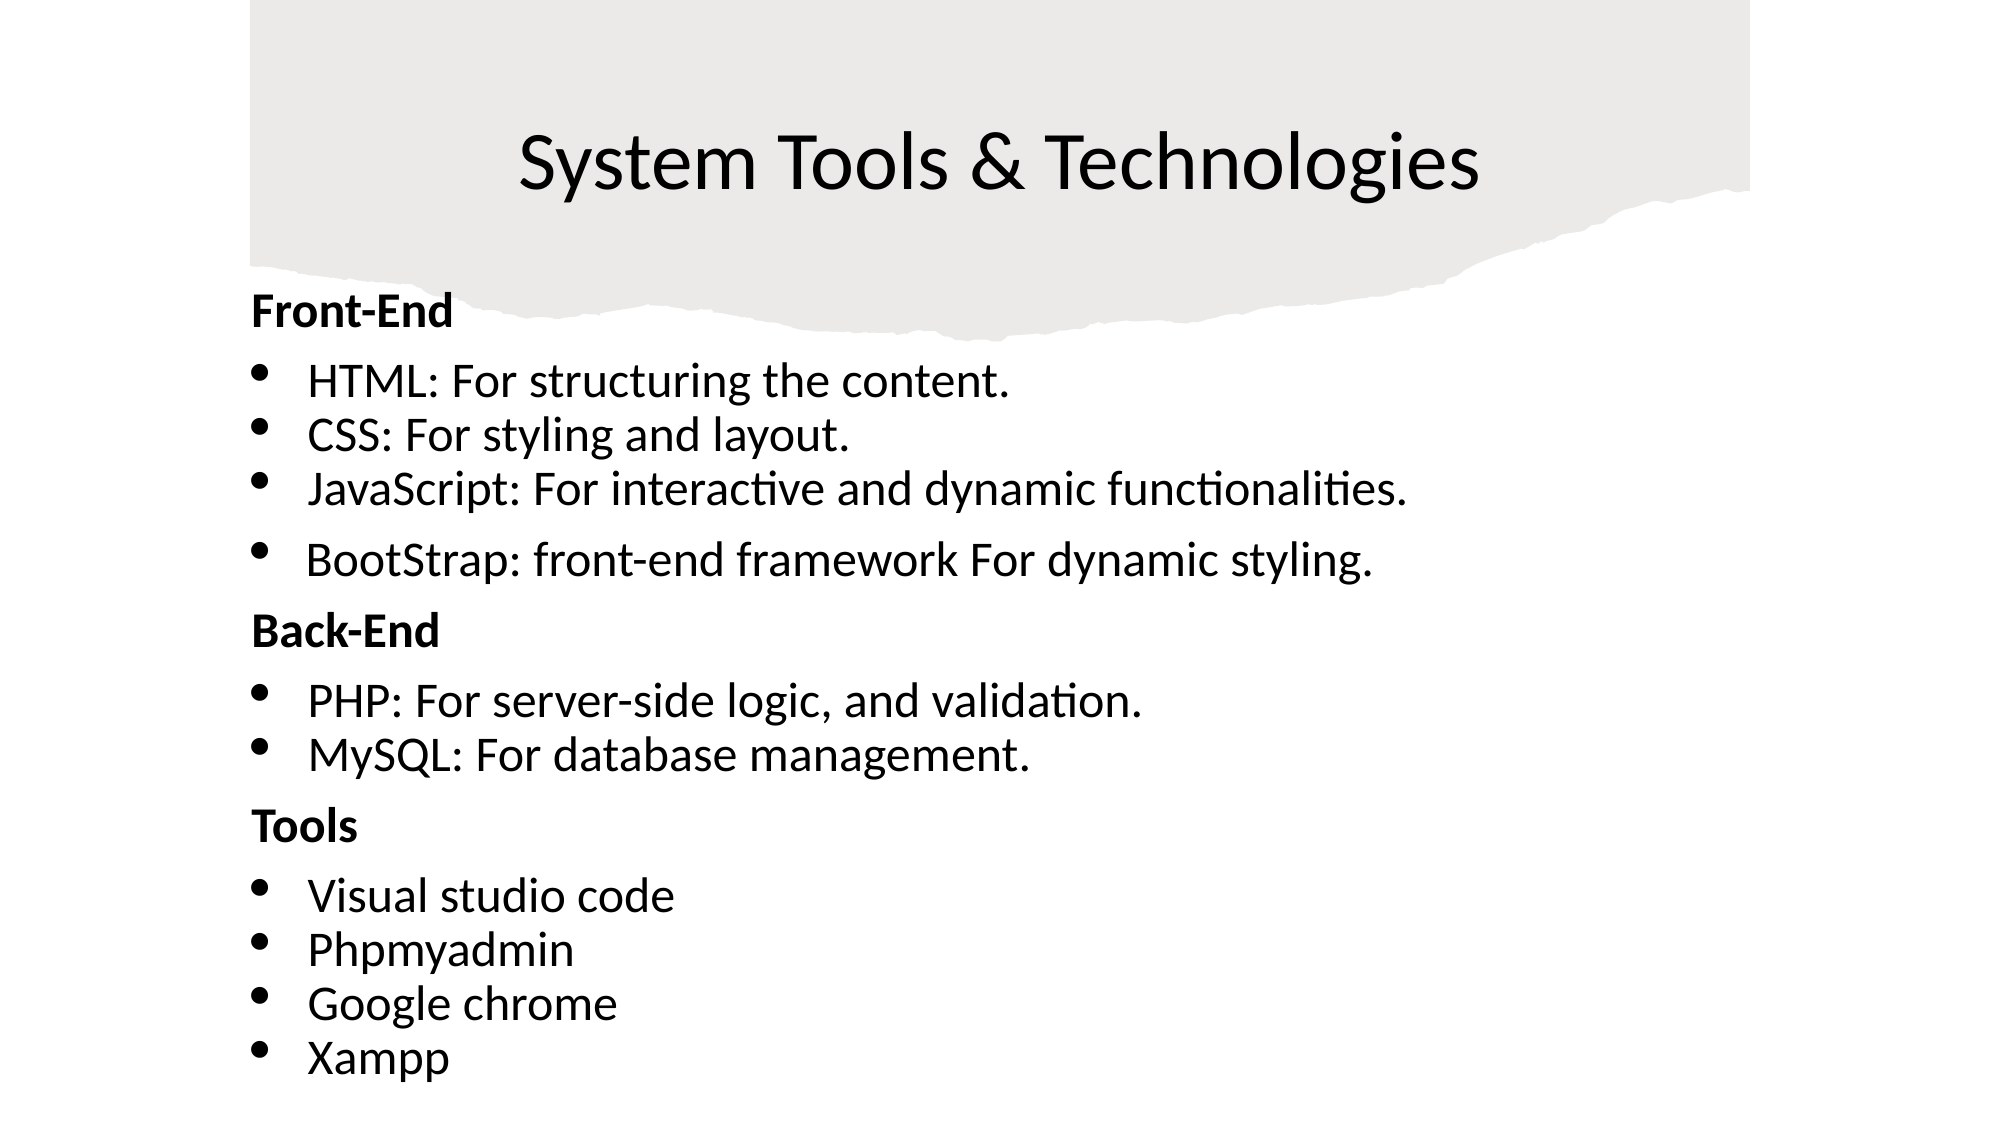

# System Tools & Technologies
Front-End
HTML: For structuring the content.
CSS: For styling and layout.
JavaScript: For interactive and dynamic functionalities.
   BootStrap: front-end framework For dynamic styling.
Back-End
PHP: For server-side logic, and validation.
MySQL: For database management.
Tools
Visual studio code
Phpmyadmin
Google chrome
Xampp